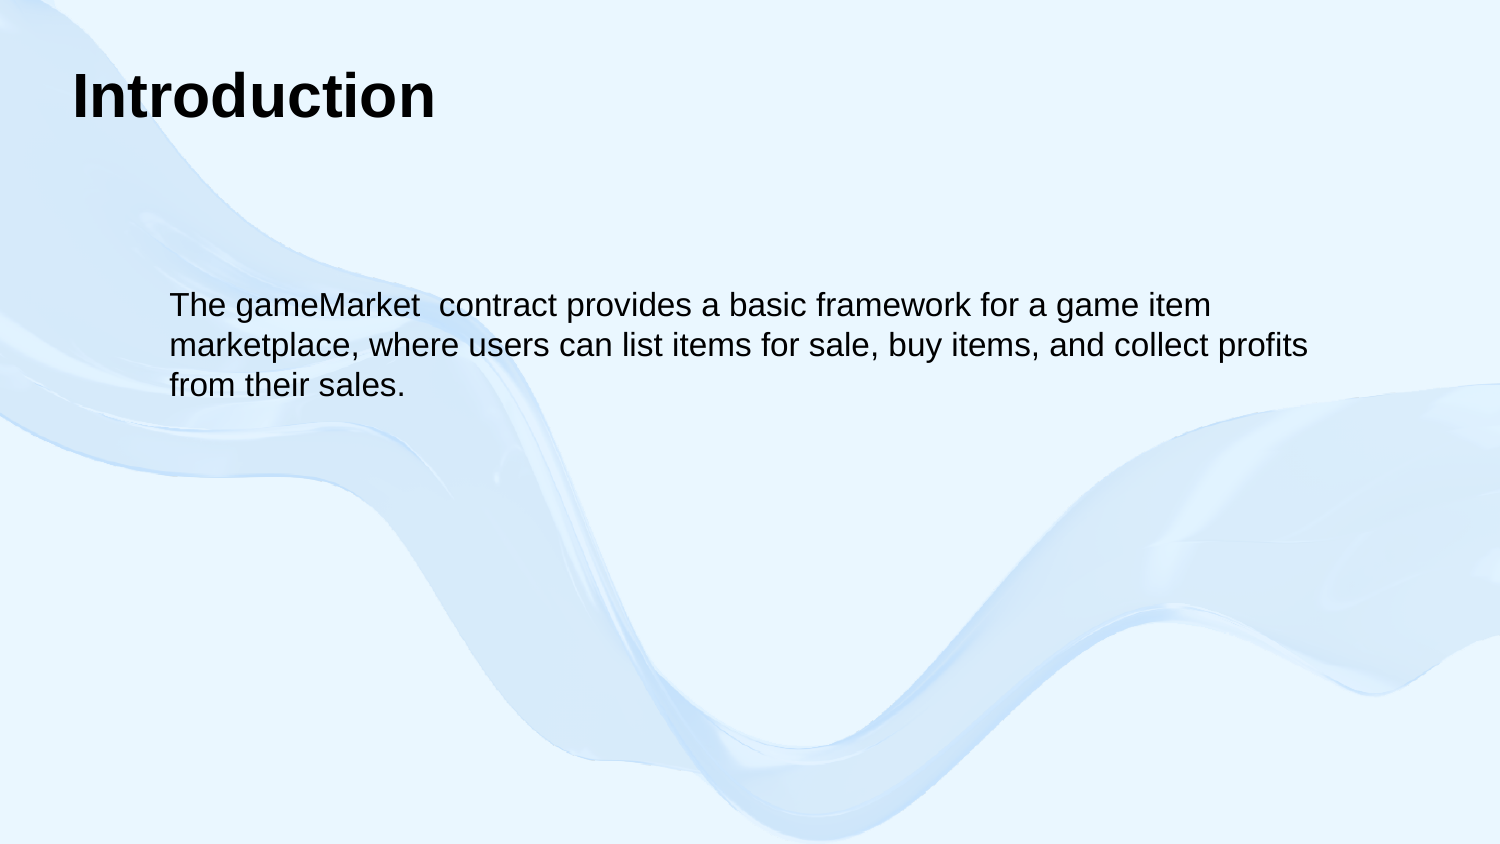

Introduction
The gameMarket  contract provides a basic framework for a game item marketplace, where users can list items for sale, buy items, and collect profits from their sales.